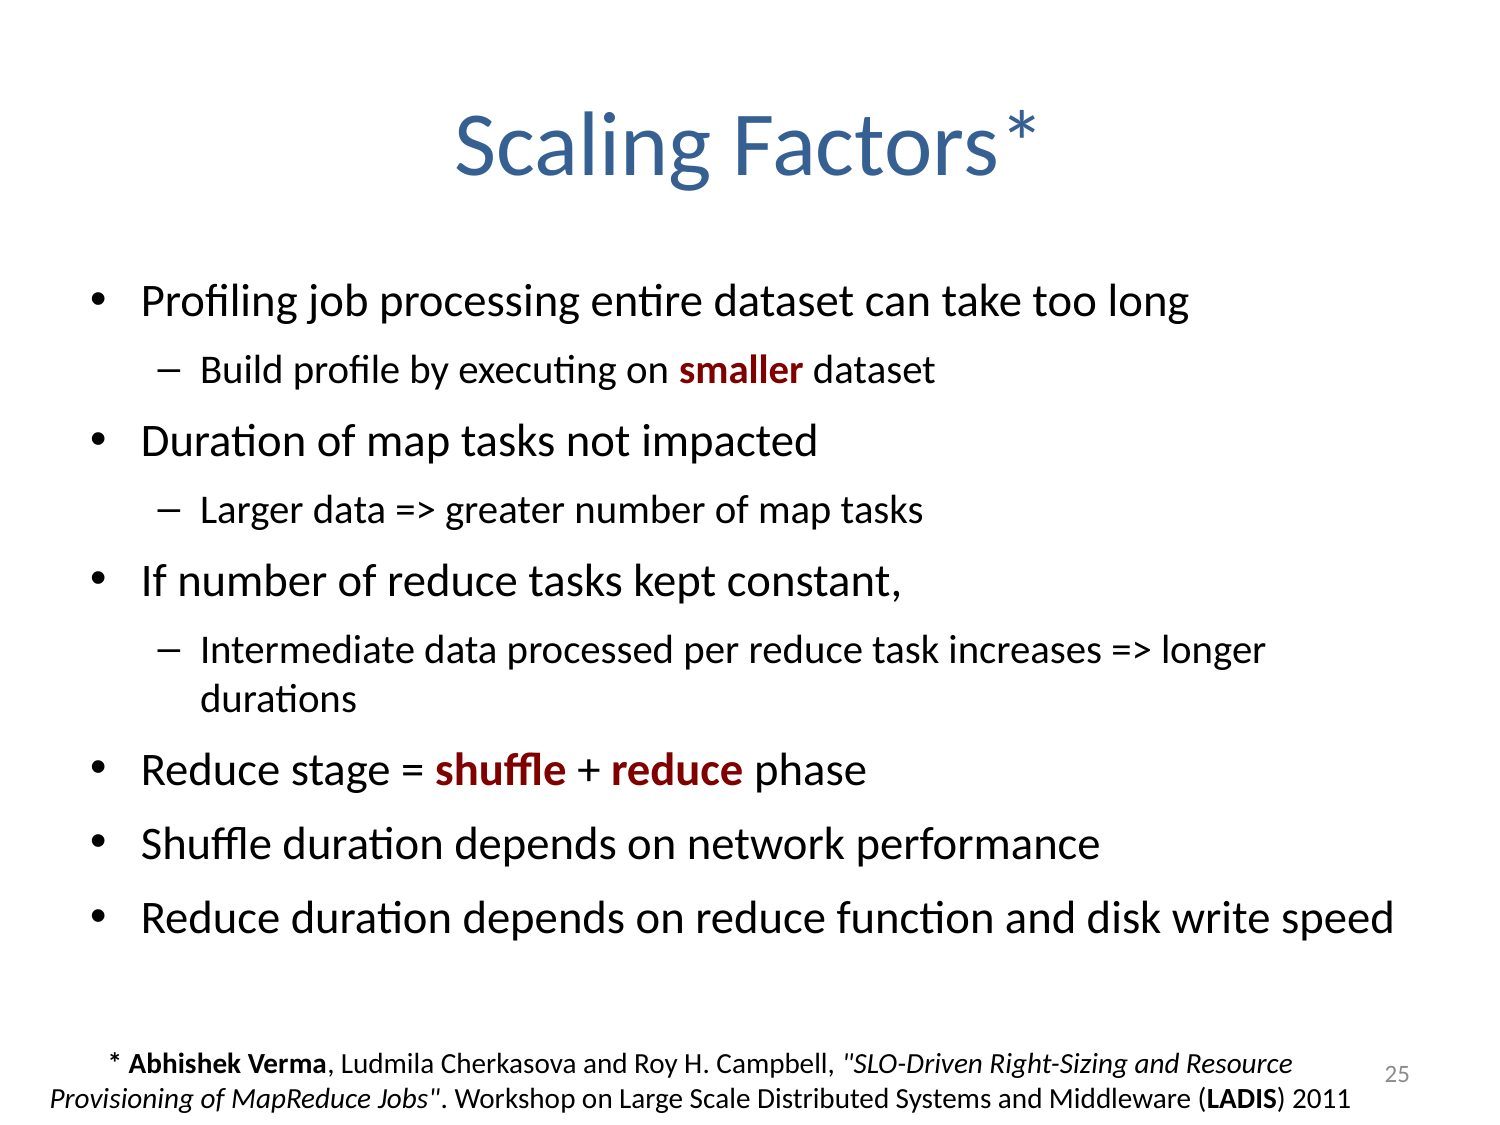

# Scaling Factors*
Profiling job processing entire dataset can take too long
Build profile by executing on smaller dataset
Duration of map tasks not impacted
Larger data => greater number of map tasks
If number of reduce tasks kept constant,
Intermediate data processed per reduce task increases => longer durations
Reduce stage = shuffle + reduce phase
Shuffle duration depends on network performance
Reduce duration depends on reduce function and disk write speed
* Abhishek Verma, Ludmila Cherkasova and Roy H. Campbell, "SLO-Driven Right-Sizing and Resource Provisioning of MapReduce Jobs". Workshop on Large Scale Distributed Systems and Middleware (LADIS) 2011
25